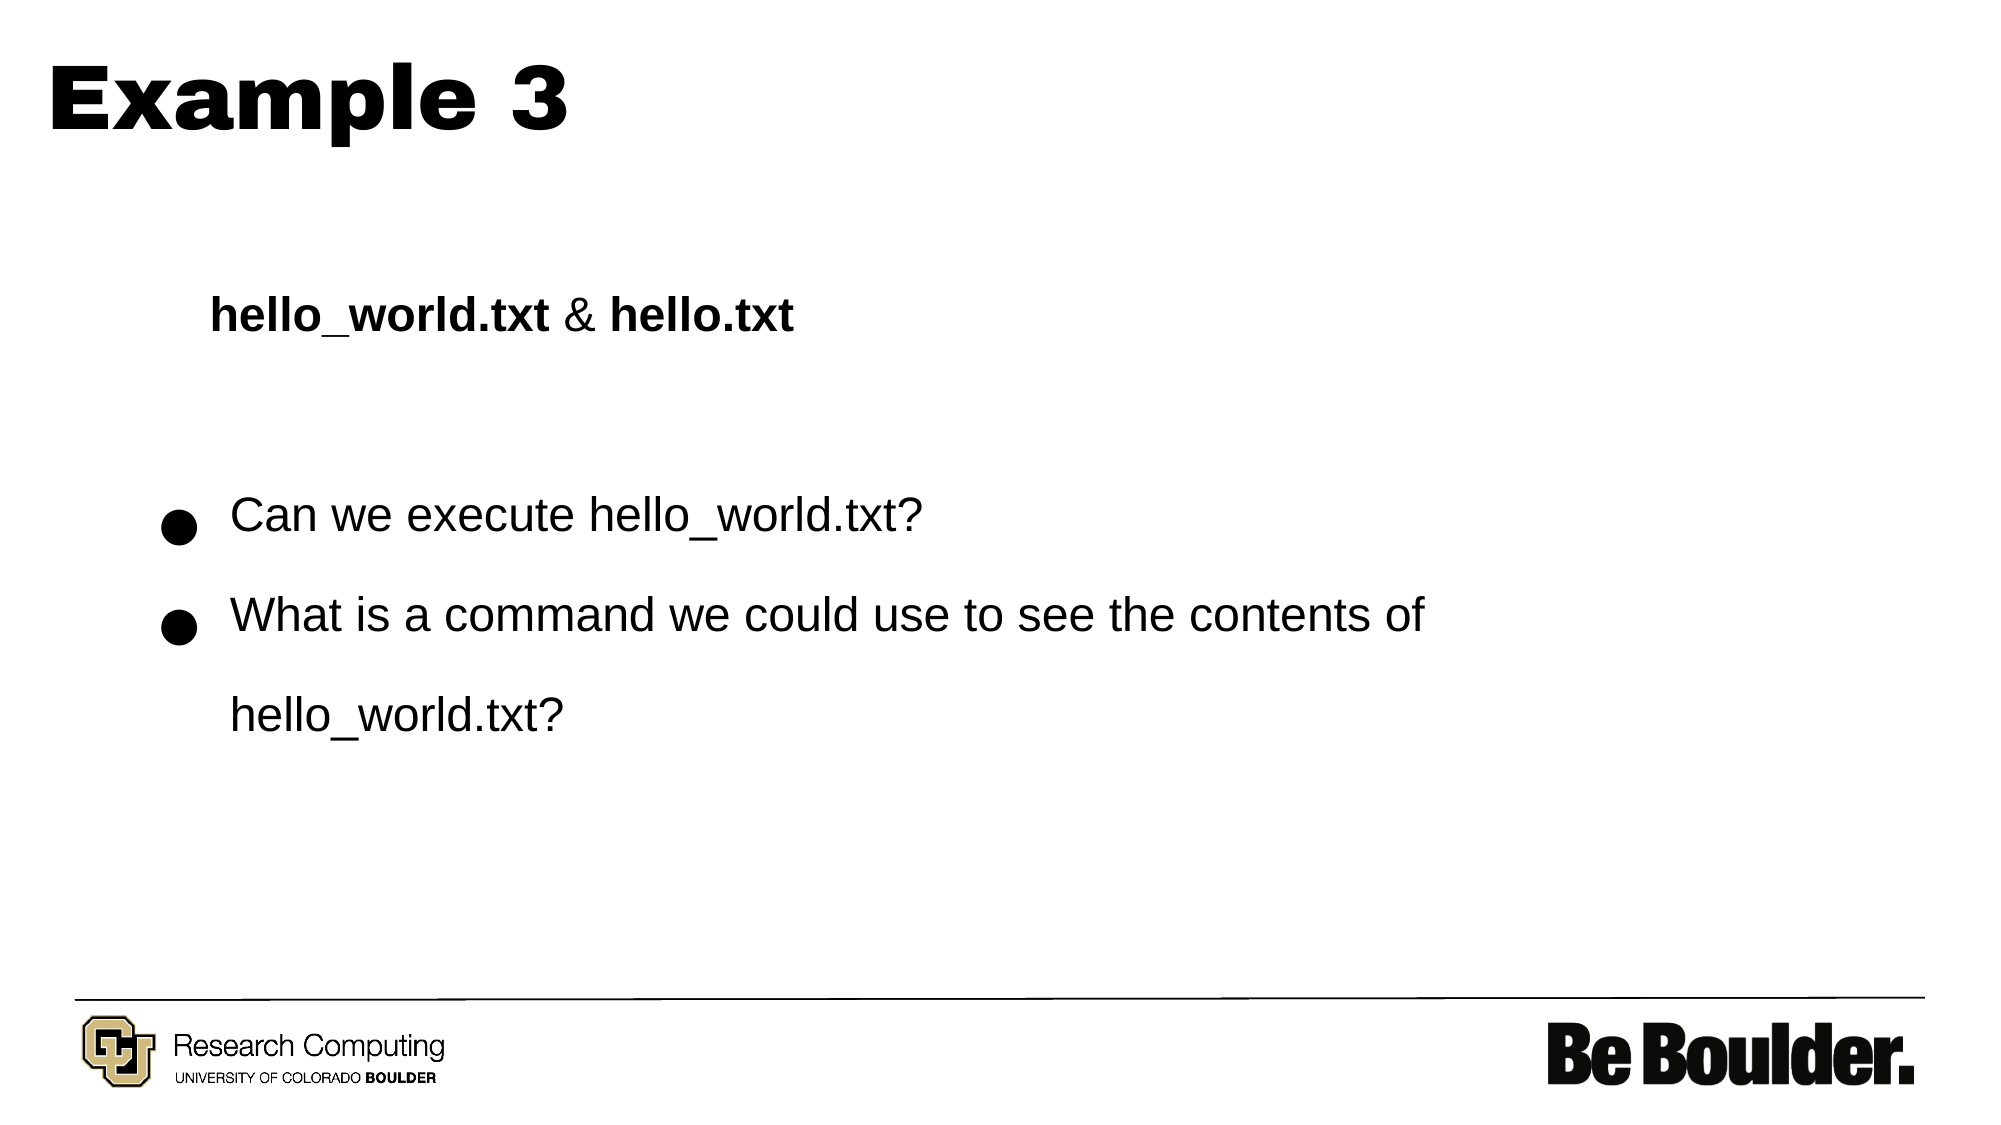

# Example 3
hello_world.txt & hello.txt

Can we execute hello_world.txt?
What is a command we could use to see the contents of hello_world.txt?